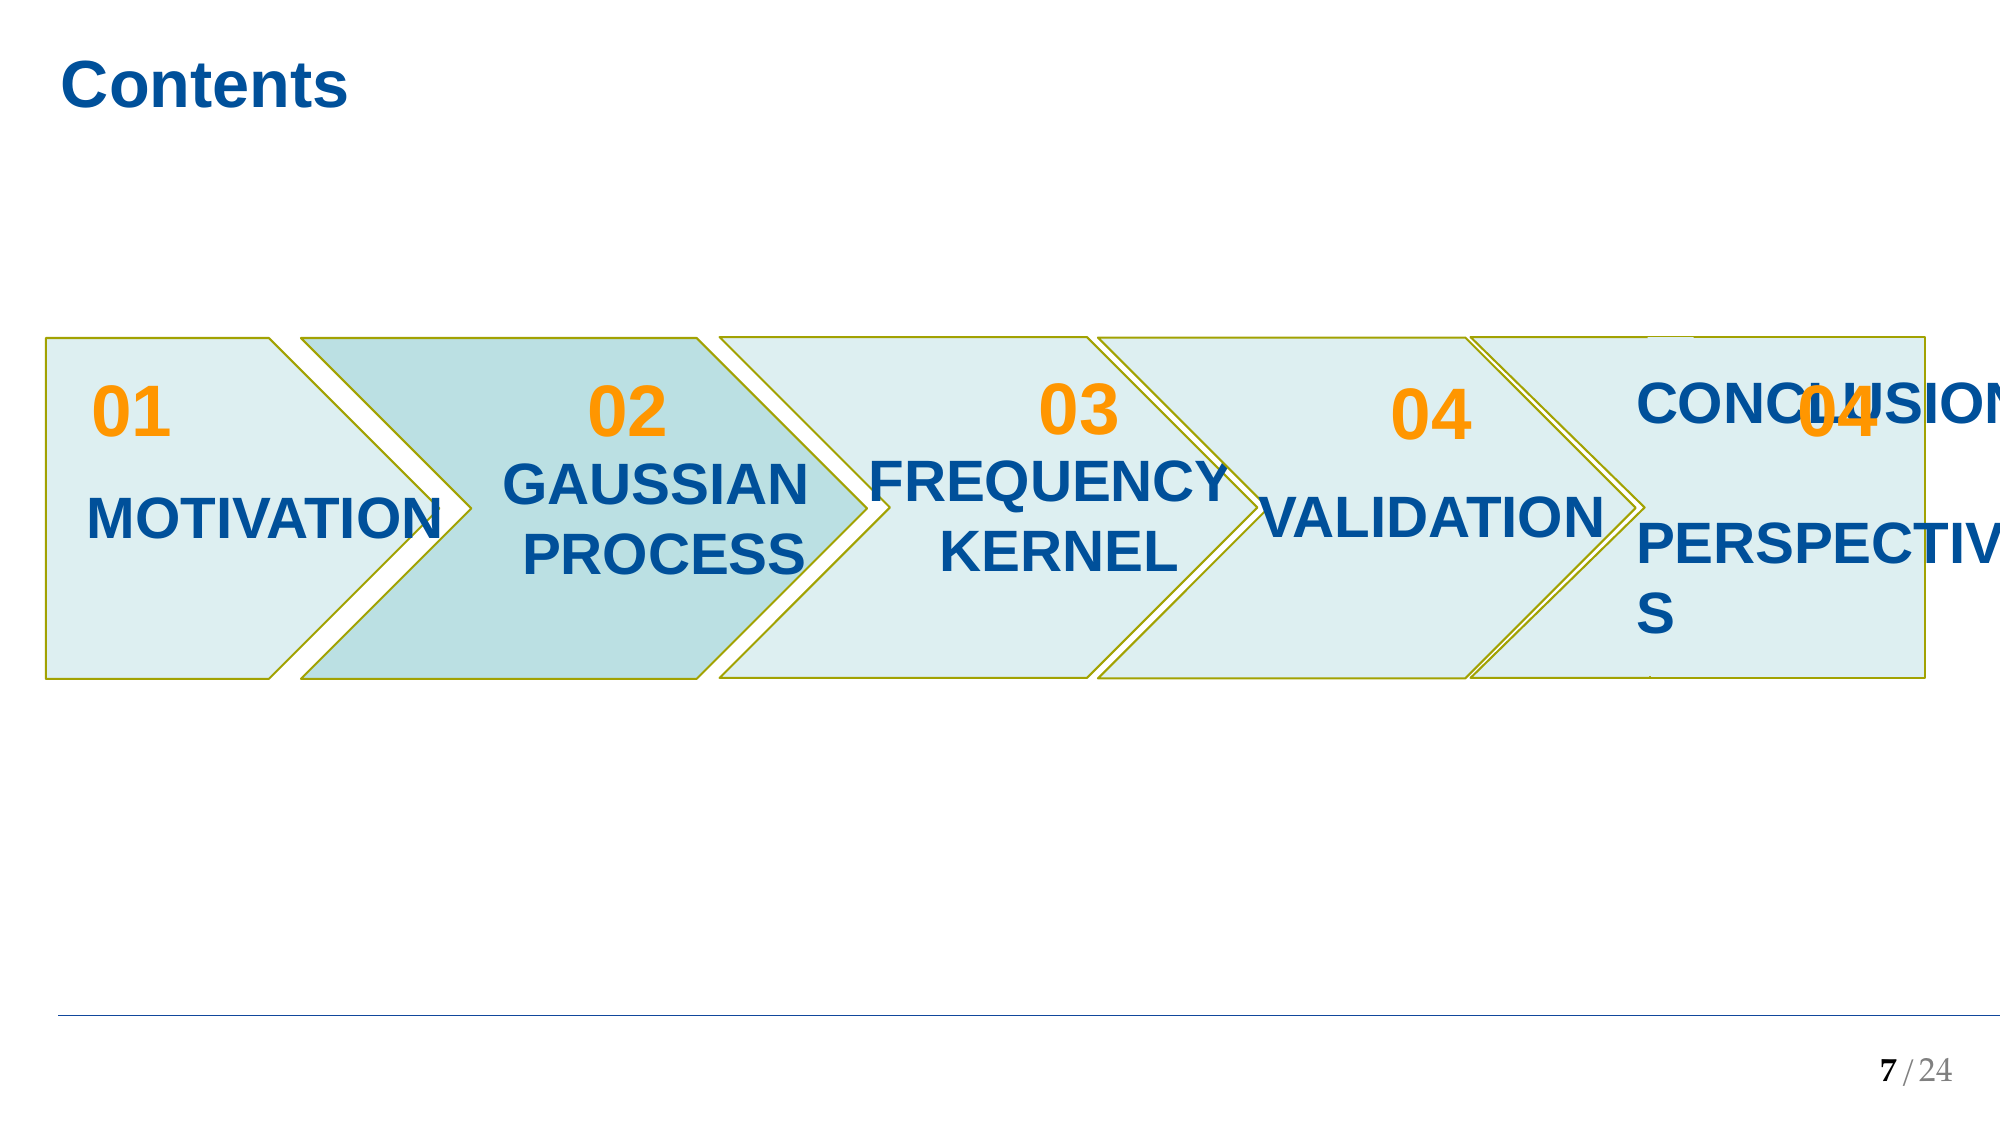

Contents

03
01
04
02
04
Conclusions  Perspectives
Frequency
 Kernel
VALIDATION
# Motivation
Gaussian
 Process
7 / 24